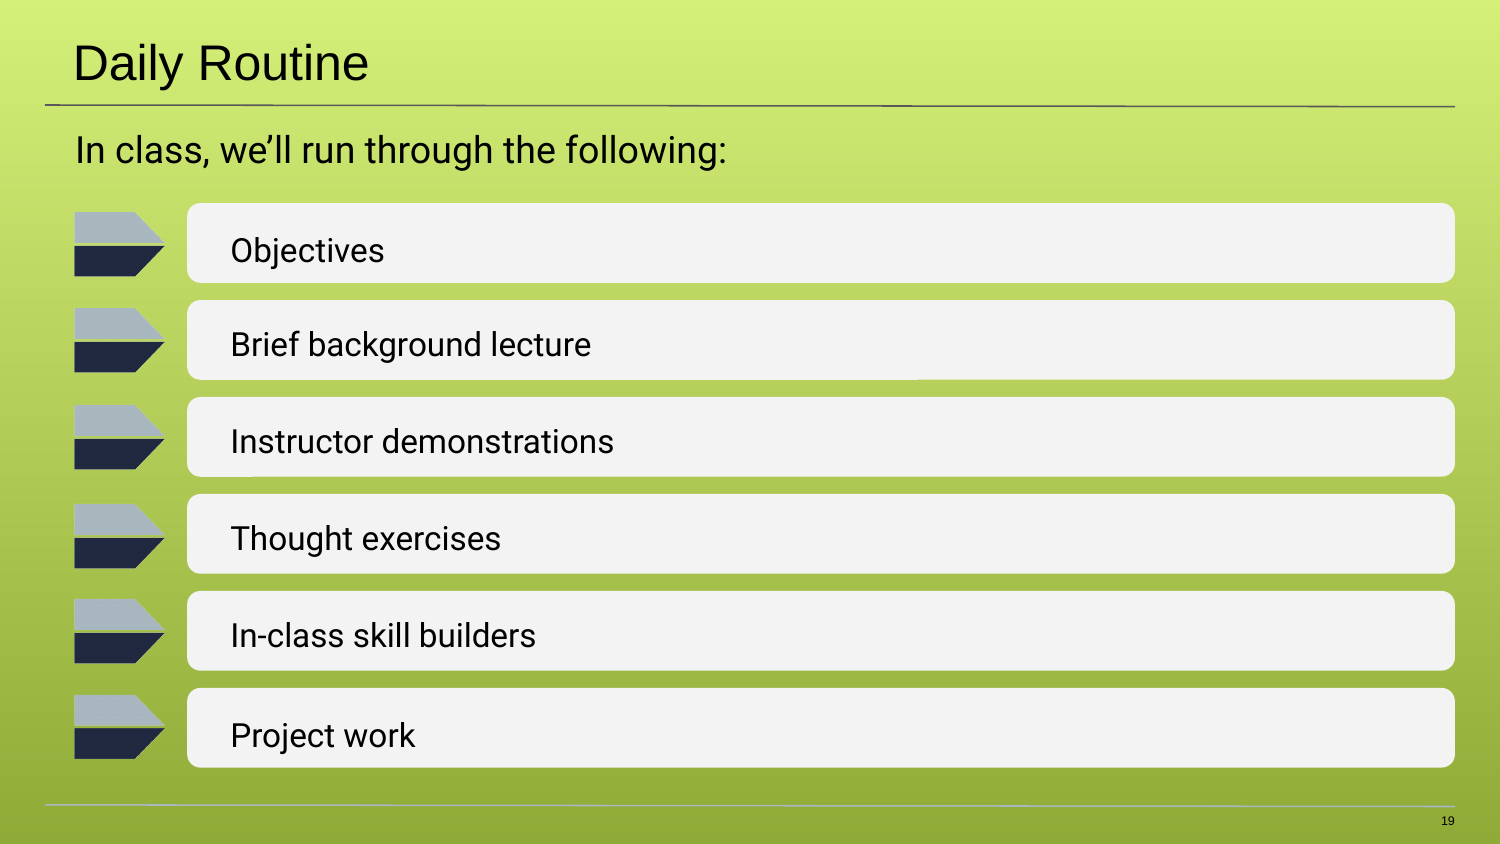

# Daily Routine
In class, we’ll run through the following:
Objectives
Brief background lecture
Instructor demonstrations
Thought exercises

In-class skill builders
Project work
19